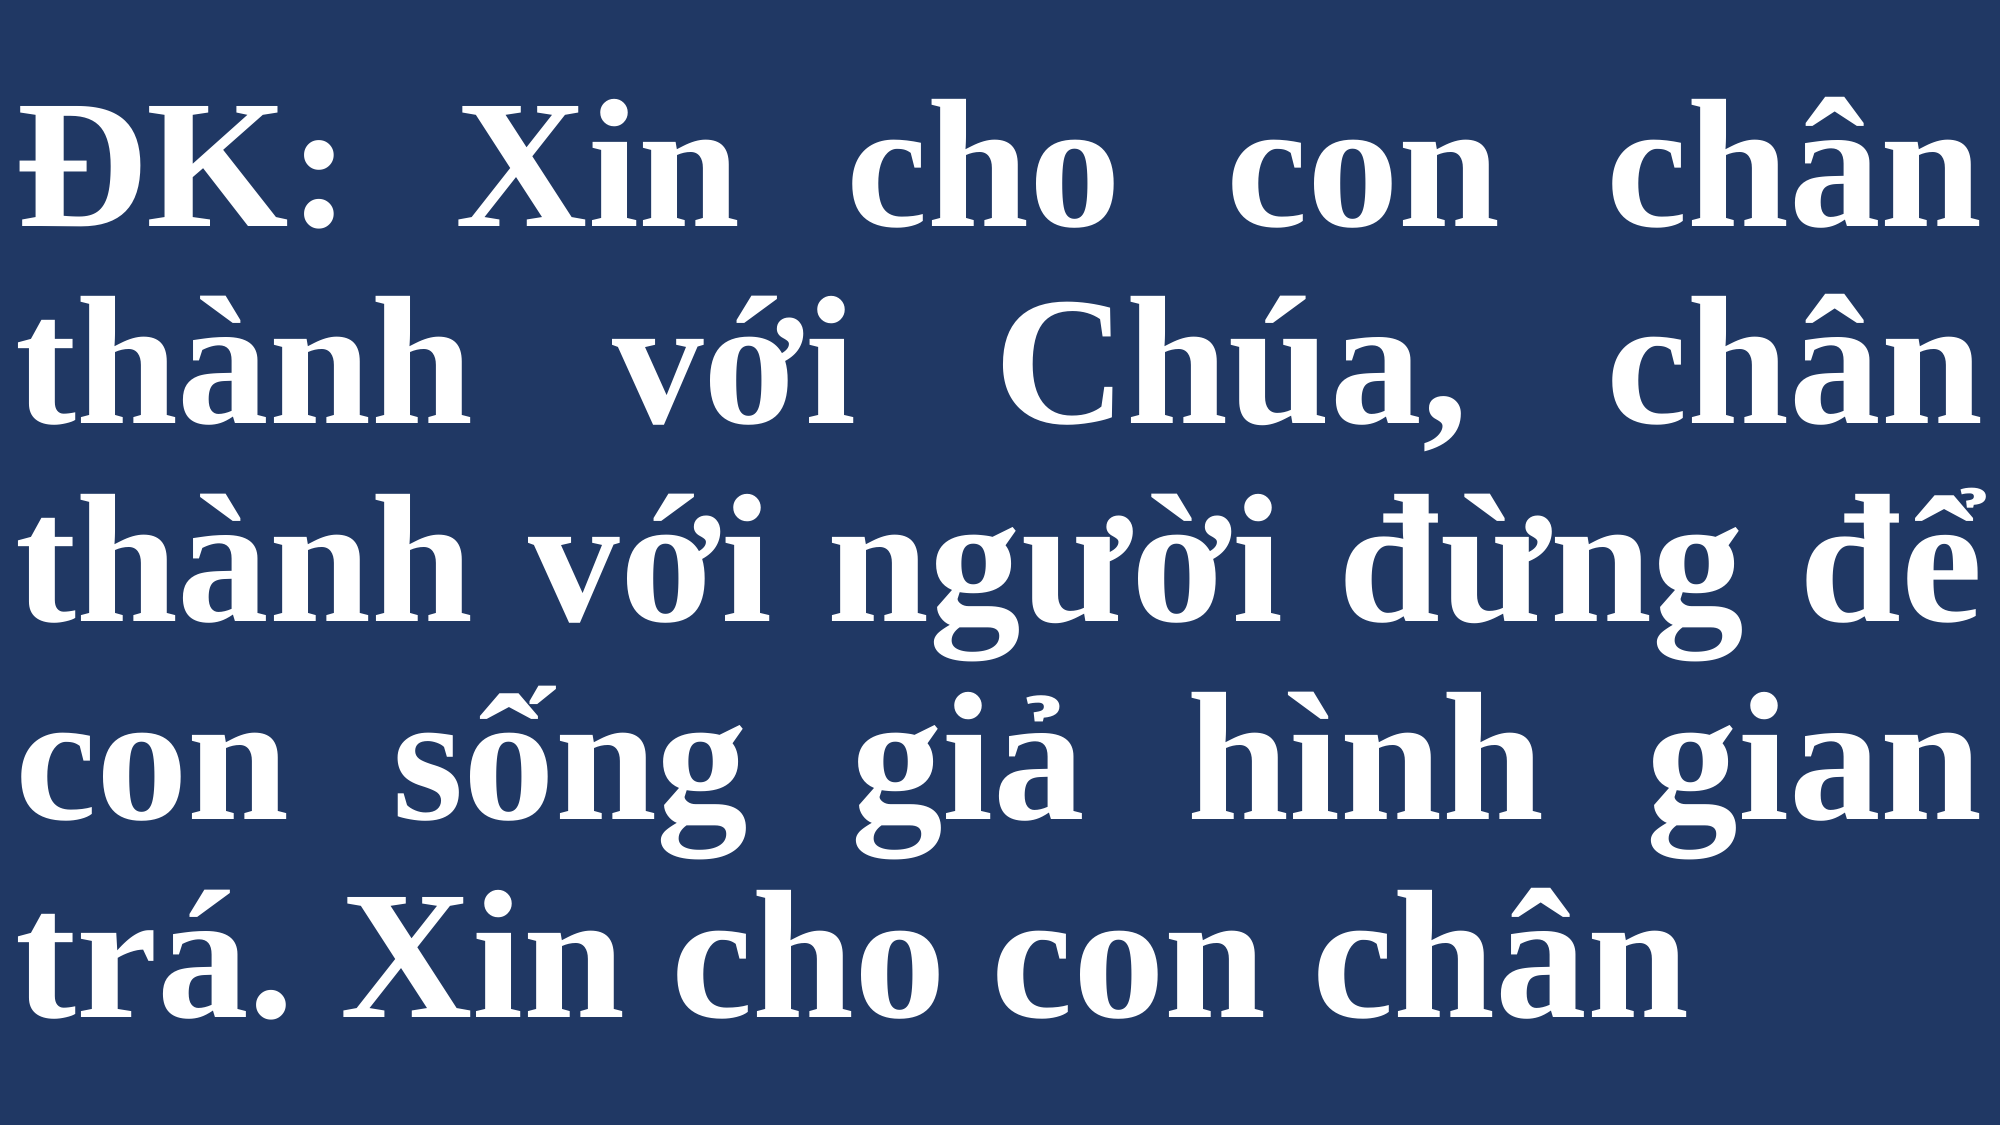

# ĐK: Xin cho con chân thành với Chúa, chân thành với người đừng để con sống giả hình gian trá. Xin cho con chân